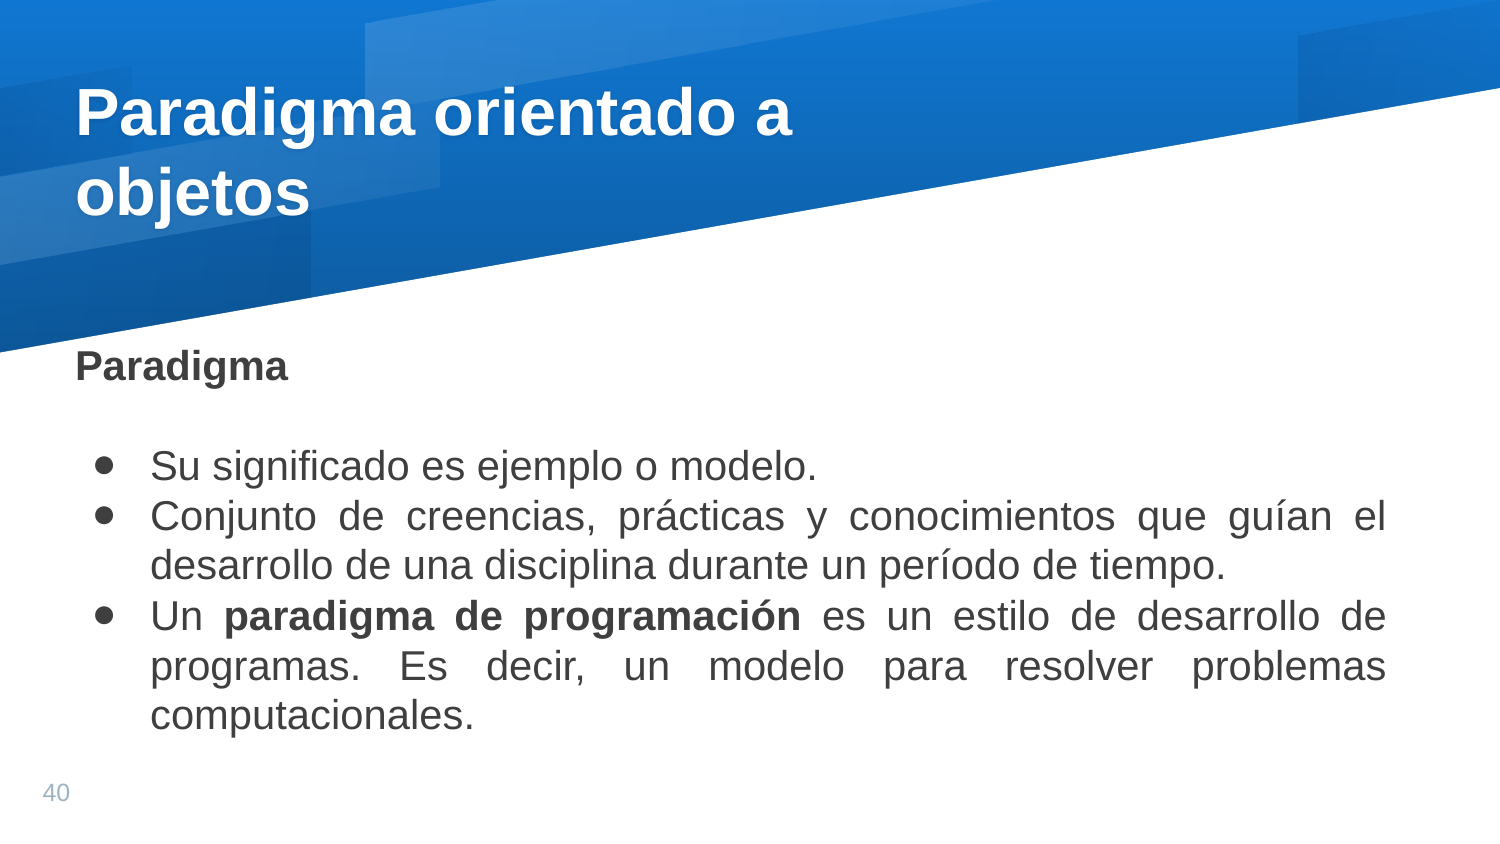

# Paradigma orientado a objetos
Paradigma

Su significado es ejemplo o modelo.
Conjunto de creencias, prácticas y conocimientos que guían el desarrollo de una disciplina durante un período de tiempo.
Un paradigma de programación es un estilo de desarrollo de programas. Es decir, un modelo para resolver problemas computacionales.
40